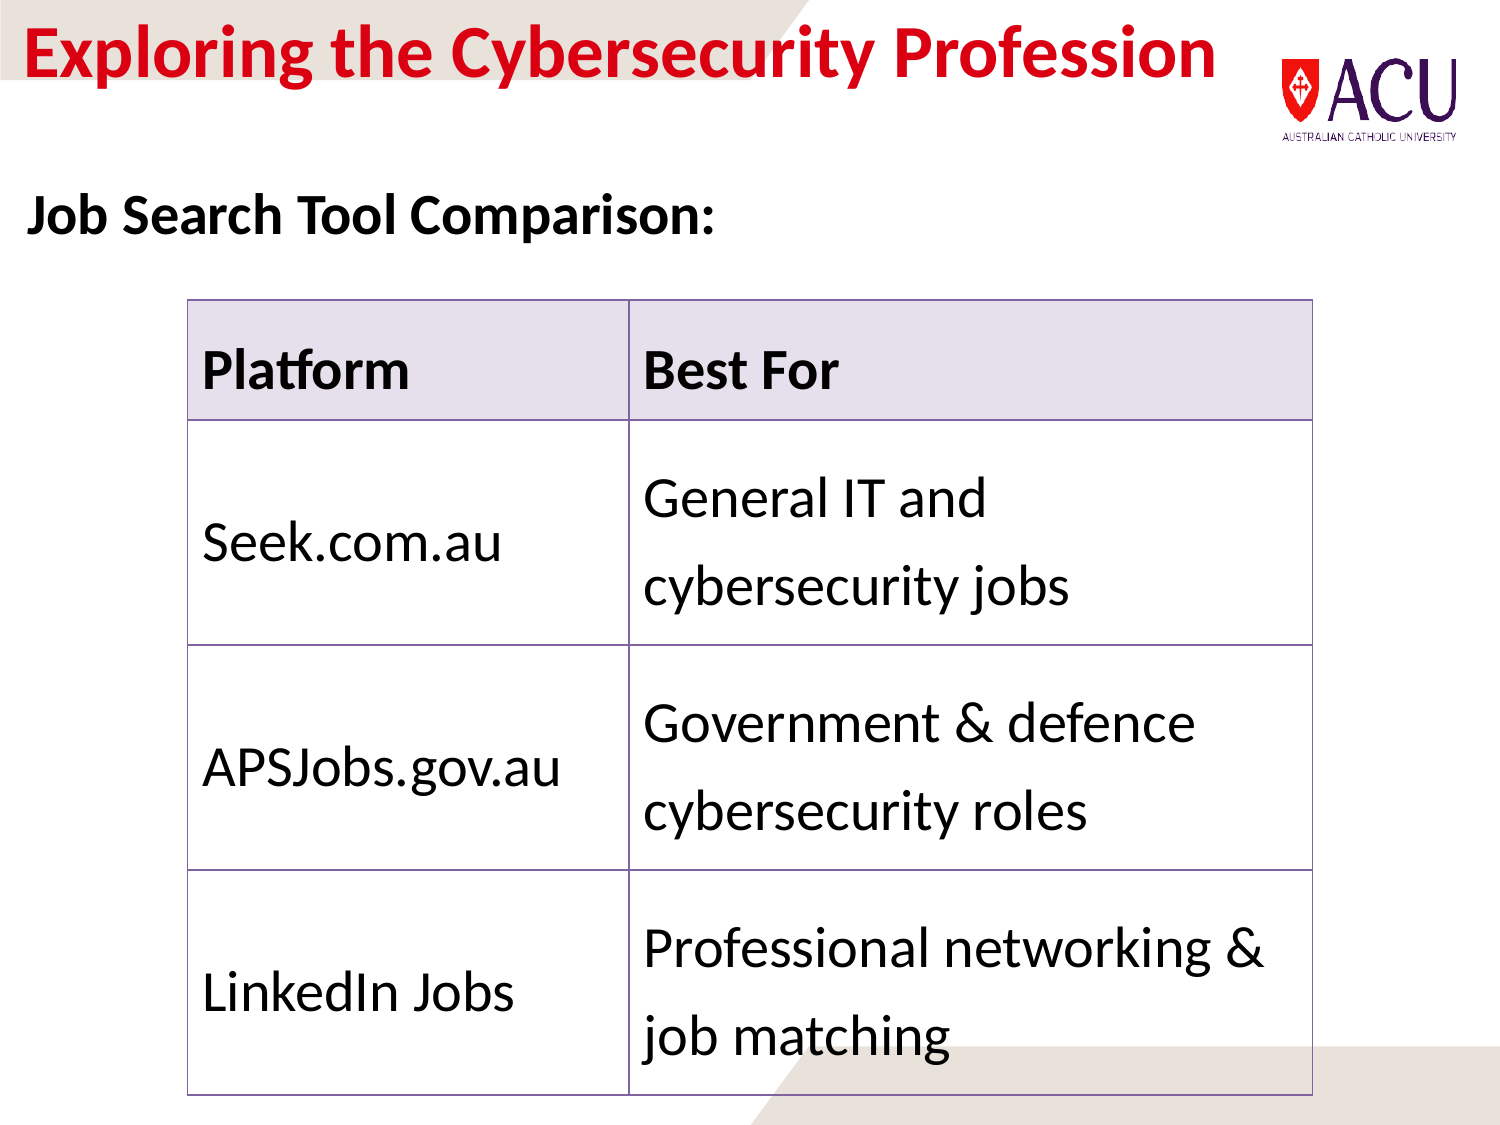

# Exploring the Cybersecurity Profession
Job Search Tool Comparison:
| Platform | Best For |
| --- | --- |
| Seek.com.au | General IT and cybersecurity jobs |
| APSJobs.gov.au | Government & defence cybersecurity roles |
| LinkedIn Jobs | Professional networking & job matching |